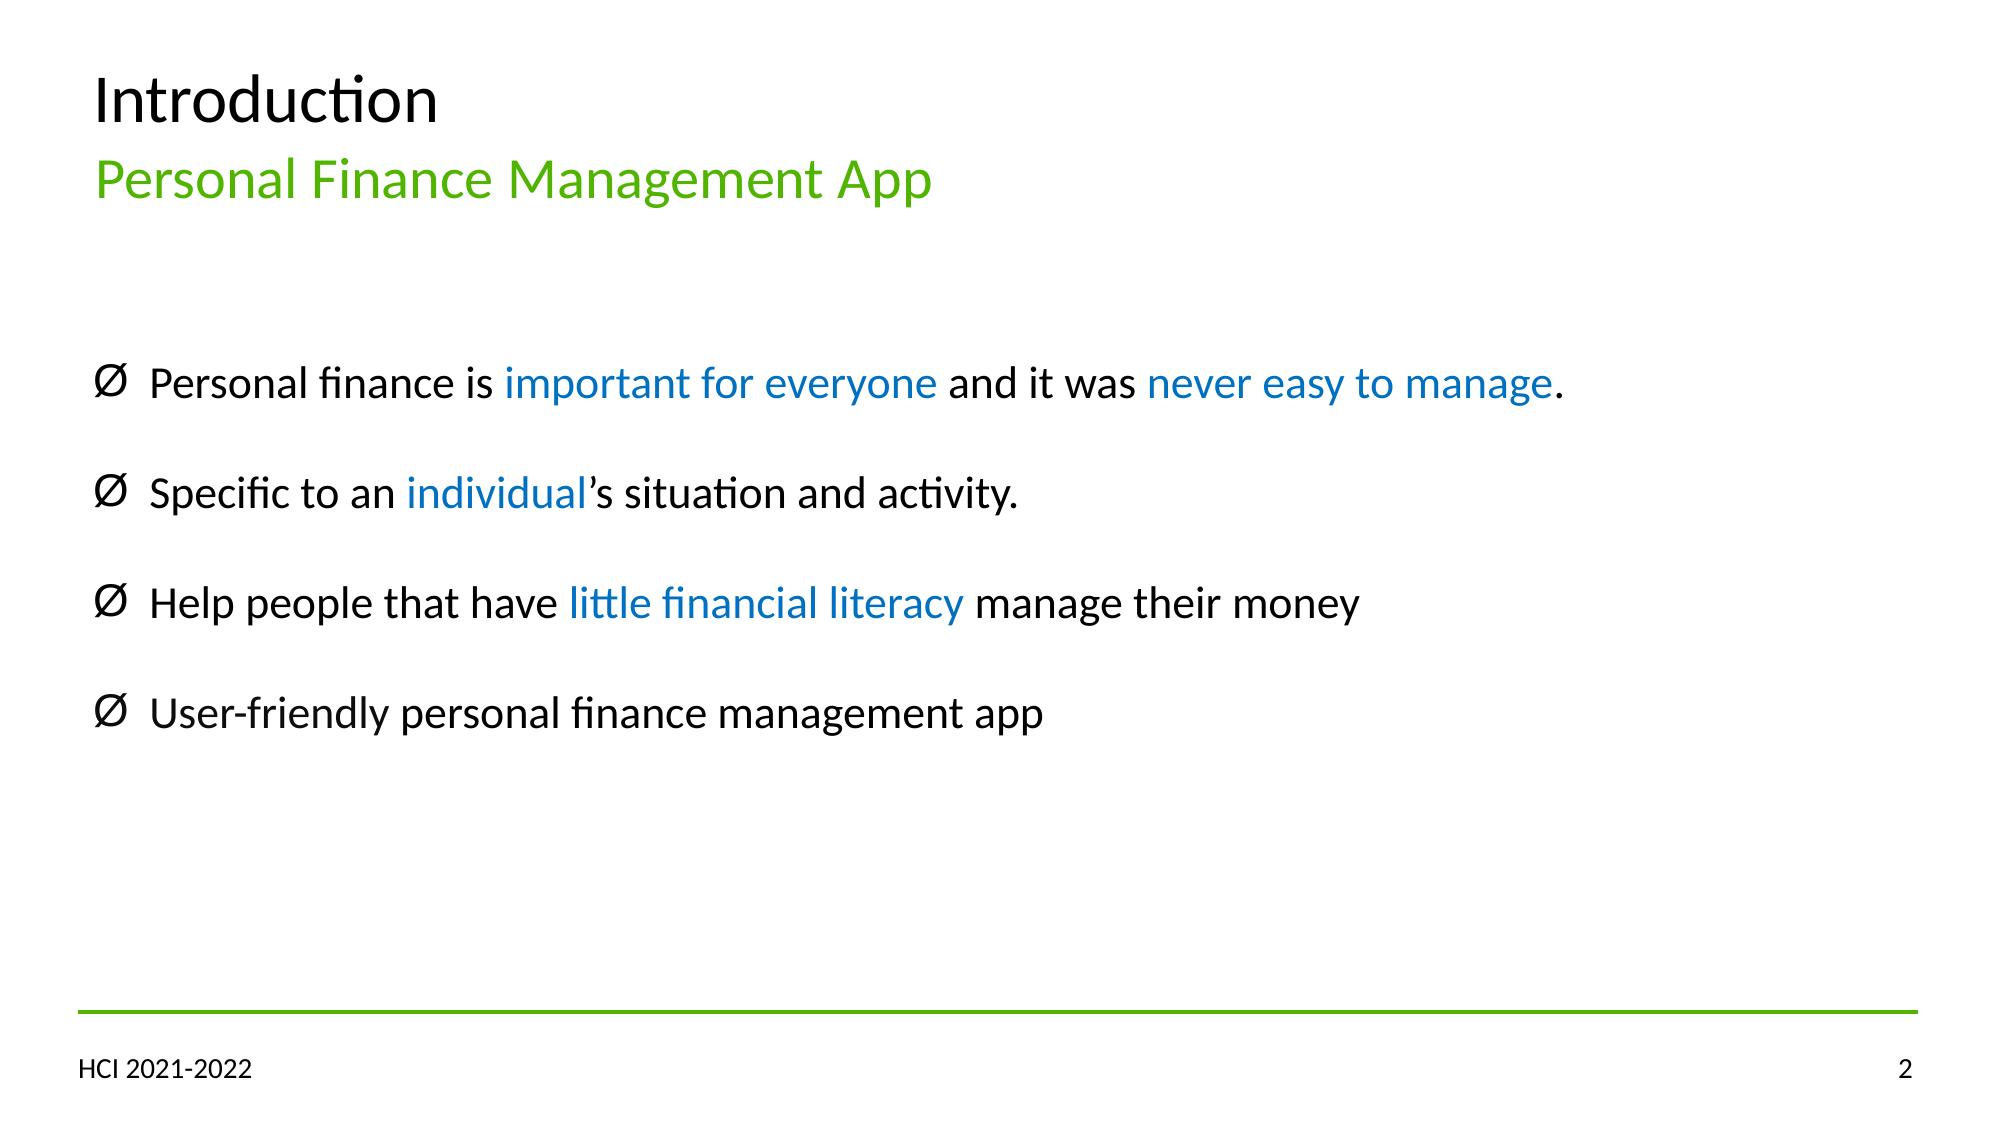

Introduction
Personal Finance Management App
Personal finance is important for everyone and it was never easy to manage.

Specific to an individual’s situation and activity.

Help people that have little financial literacy manage their money

User-friendly personal finance management app

HCI 2021-2022

2